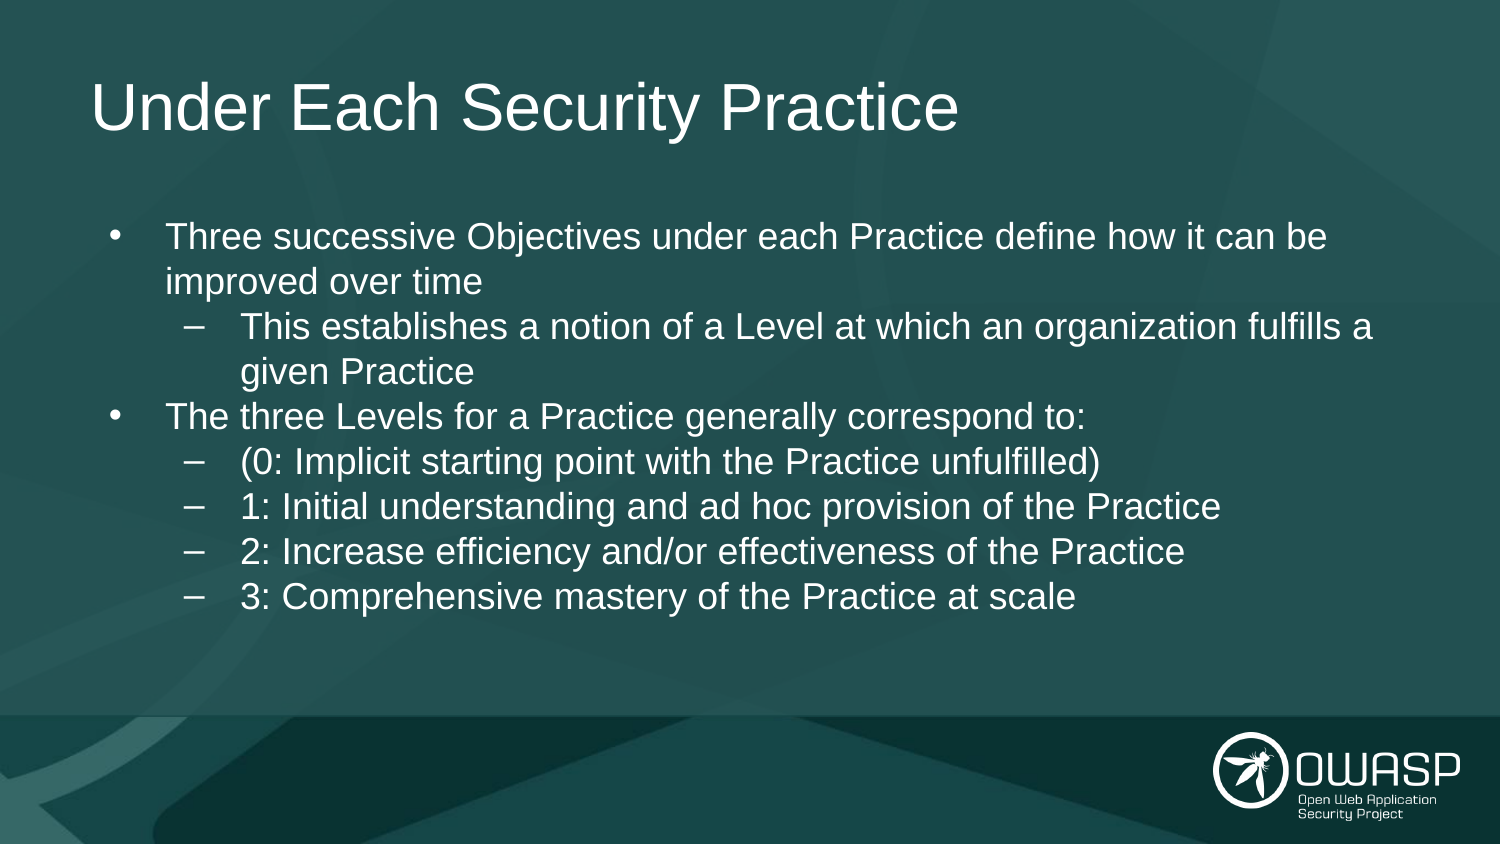

# Under Each Security Practice
Three successive Objectives under each Practice define how it can be improved over time
This establishes a notion of a Level at which an organization fulfills a given Practice
The three Levels for a Practice generally correspond to:
(0: Implicit starting point with the Practice unfulfilled)
1: Initial understanding and ad hoc provision of the Practice
2: Increase efficiency and/or effectiveness of the Practice
3: Comprehensive mastery of the Practice at scale